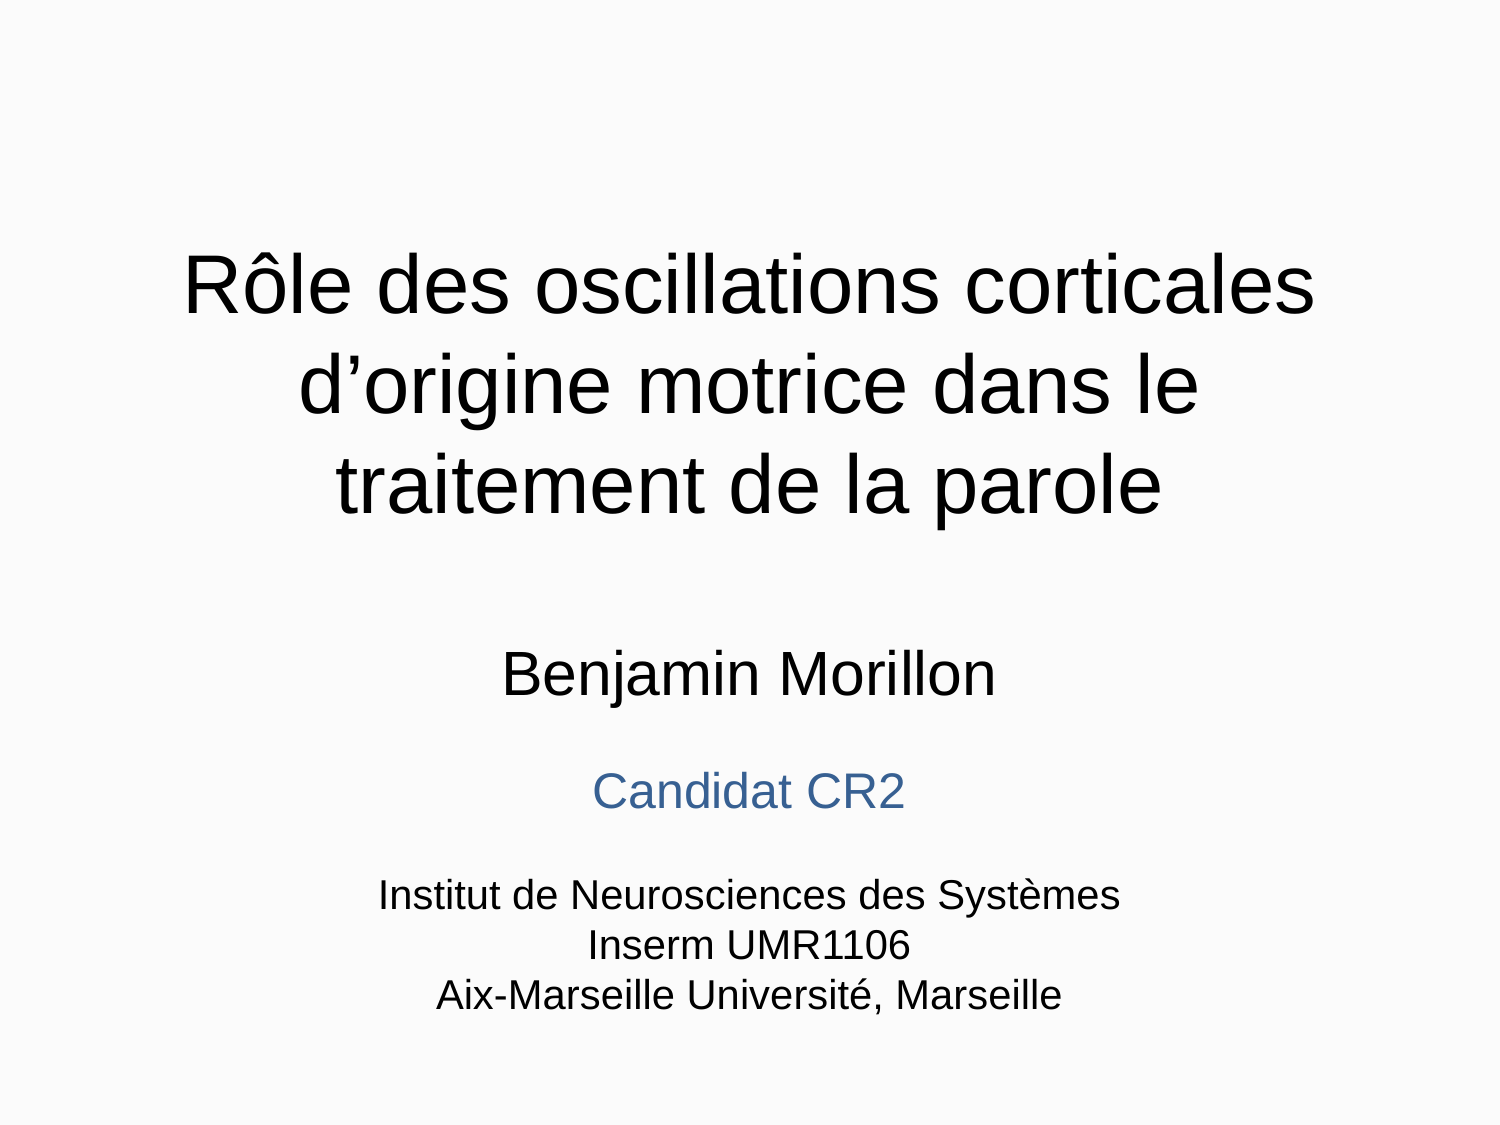

# Rôle des oscillations corticales d’origine motrice dans le traitement de la parole
Benjamin Morillon

Candidat CR2

Institut de Neurosciences des Systèmes
Inserm UMR1106
Aix-Marseille Université, Marseille